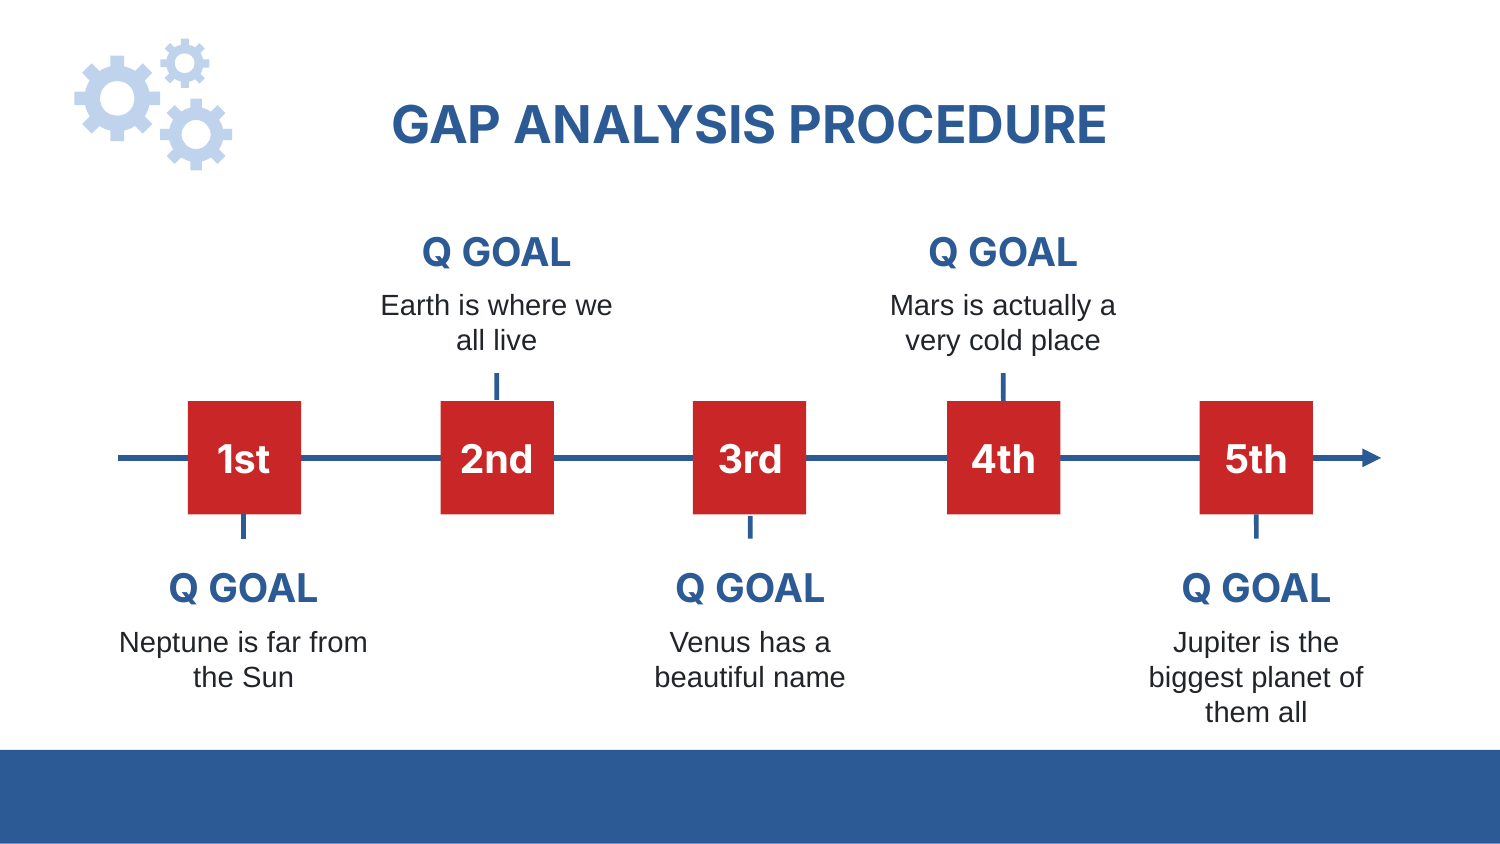

# GAP ANALYSIS PROCEDURE
Q GOAL
Q GOAL
Earth is where we all live
Mars is actually a very cold place
2nd
3rd
1st
4th
5th

Q GOAL
Q GOAL
Q GOAL
Neptune is far from the Sun
Venus has a beautiful name
Jupiter is the biggest planet of them all